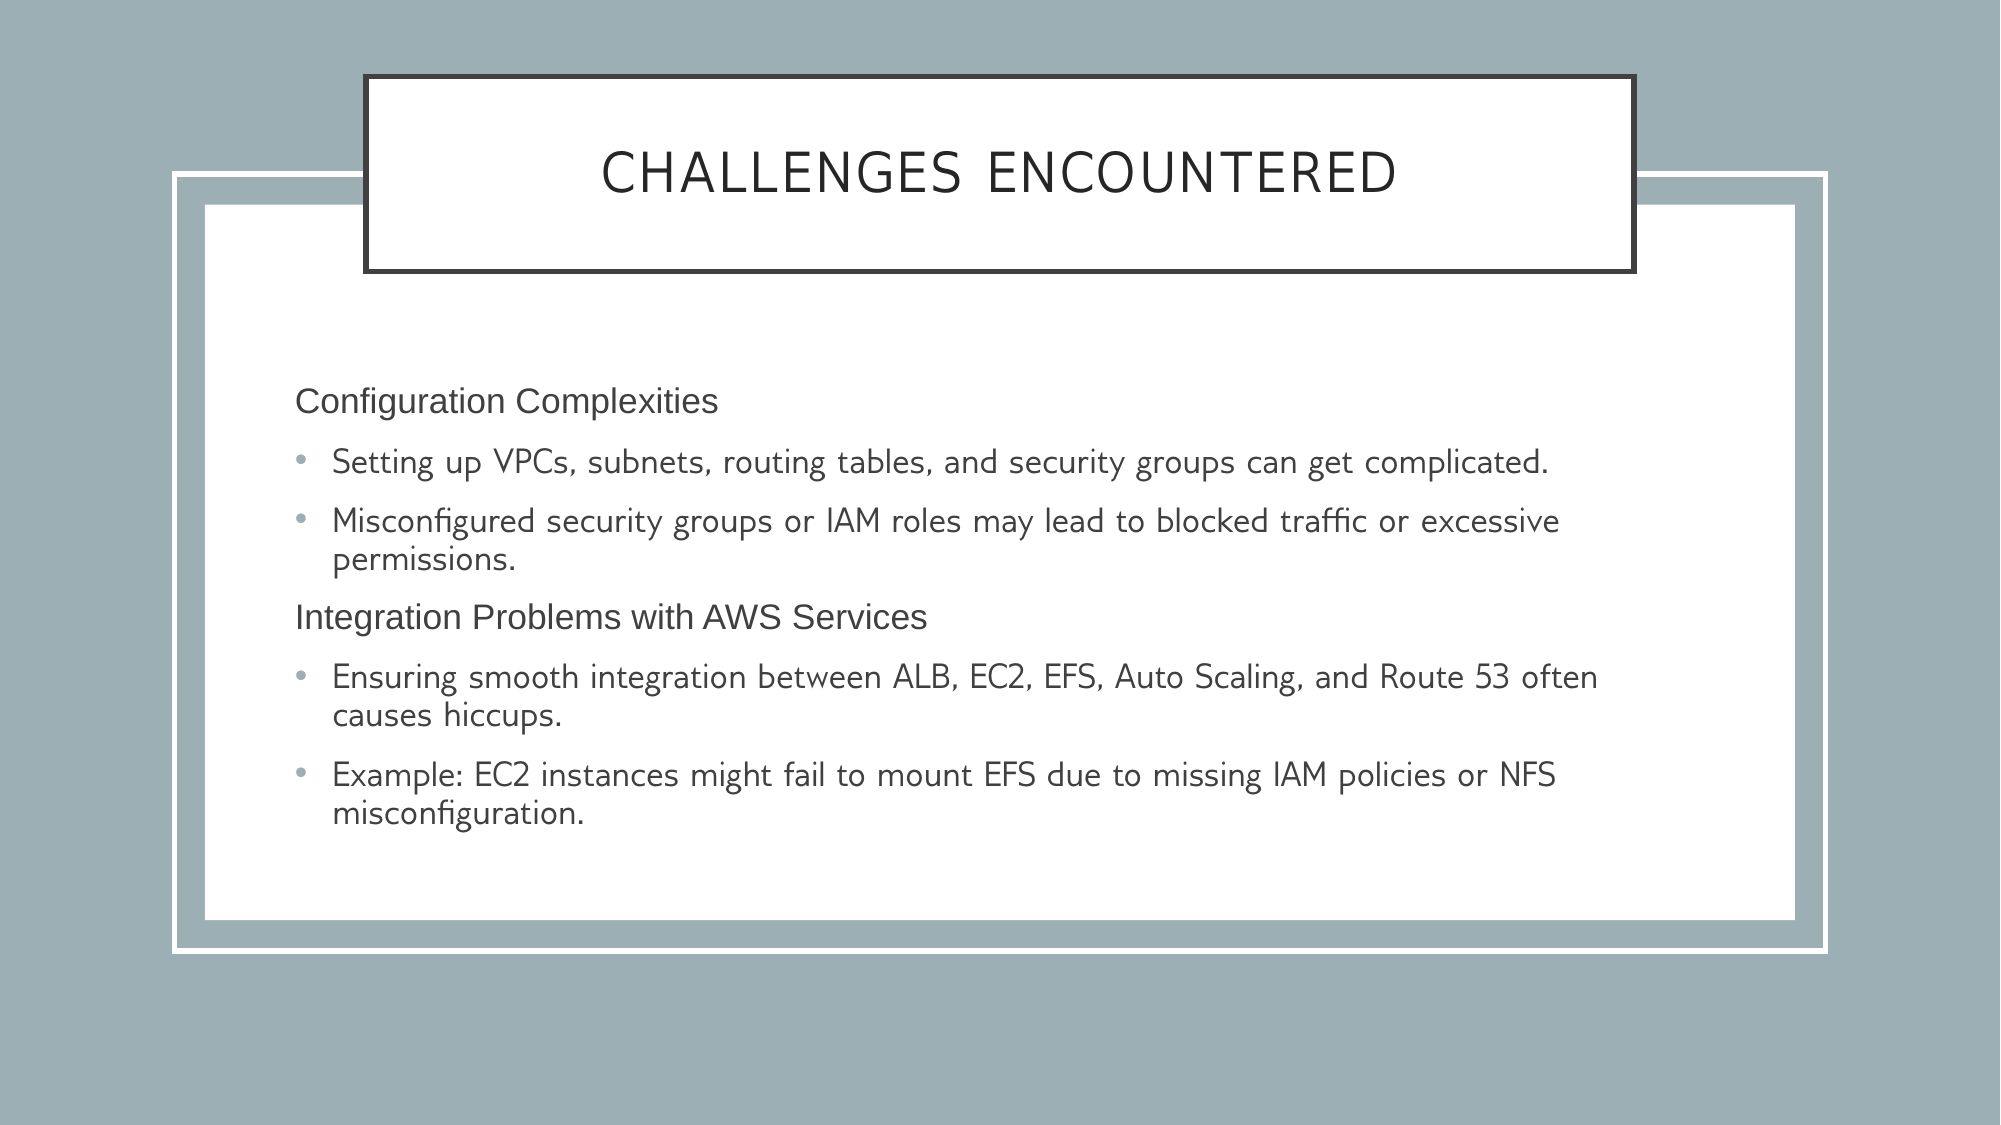

# Challenges encountered

Configuration Complexities
Setting up VPCs, subnets, routing tables, and security groups can get complicated.
Misconfigured security groups or IAM roles may lead to blocked traffic or excessive permissions.
Integration Problems with AWS Services
Ensuring smooth integration between ALB, EC2, EFS, Auto Scaling, and Route 53 often causes hiccups.
Example: EC2 instances might fail to mount EFS due to missing IAM policies or NFS misconfiguration.